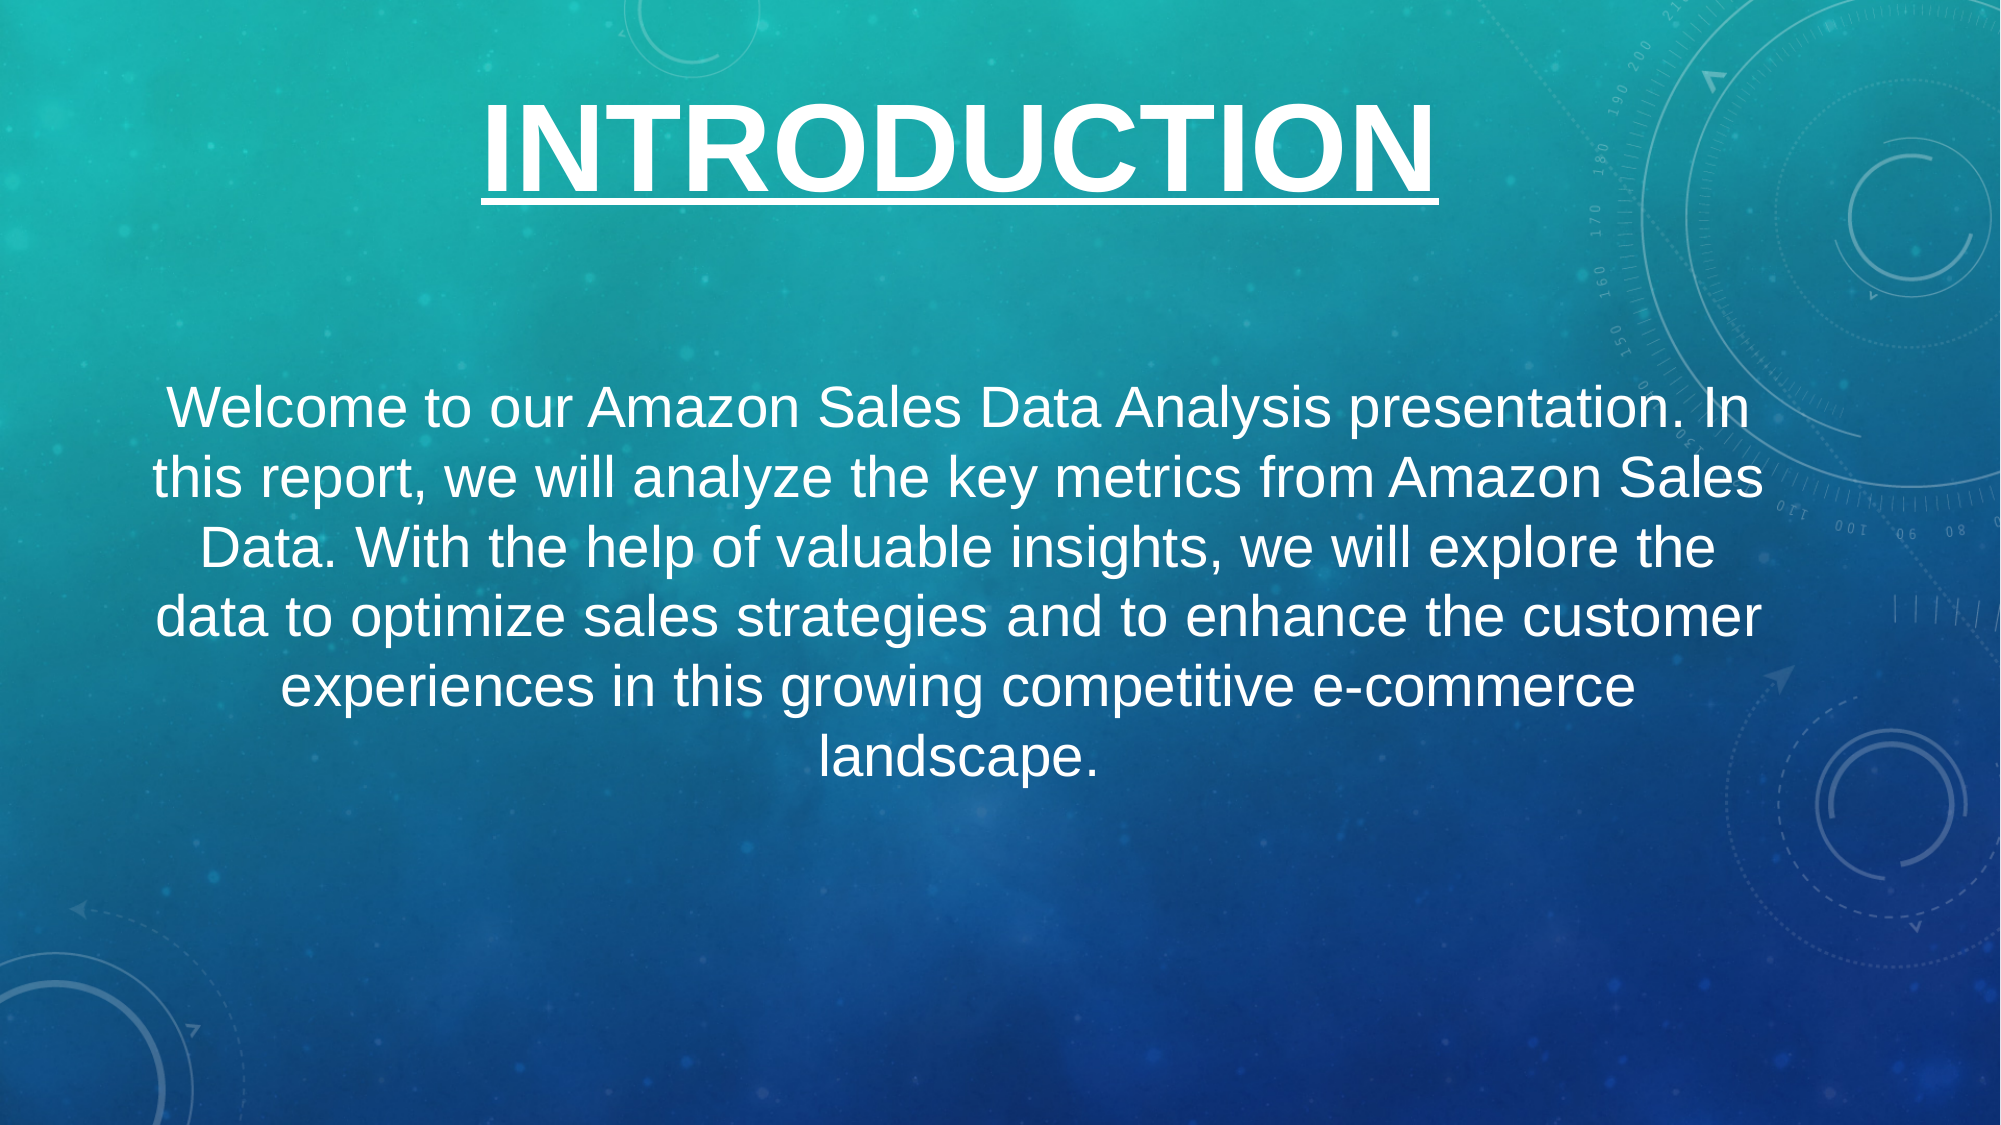

# INTRODUCTION
Welcome to our Amazon Sales Data Analysis presentation. In this report, we will analyze the key metrics from Amazon Sales Data. With the help of valuable insights, we will explore the data to optimize sales strategies and to enhance the customer experiences in this growing competitive e-commerce landscape.